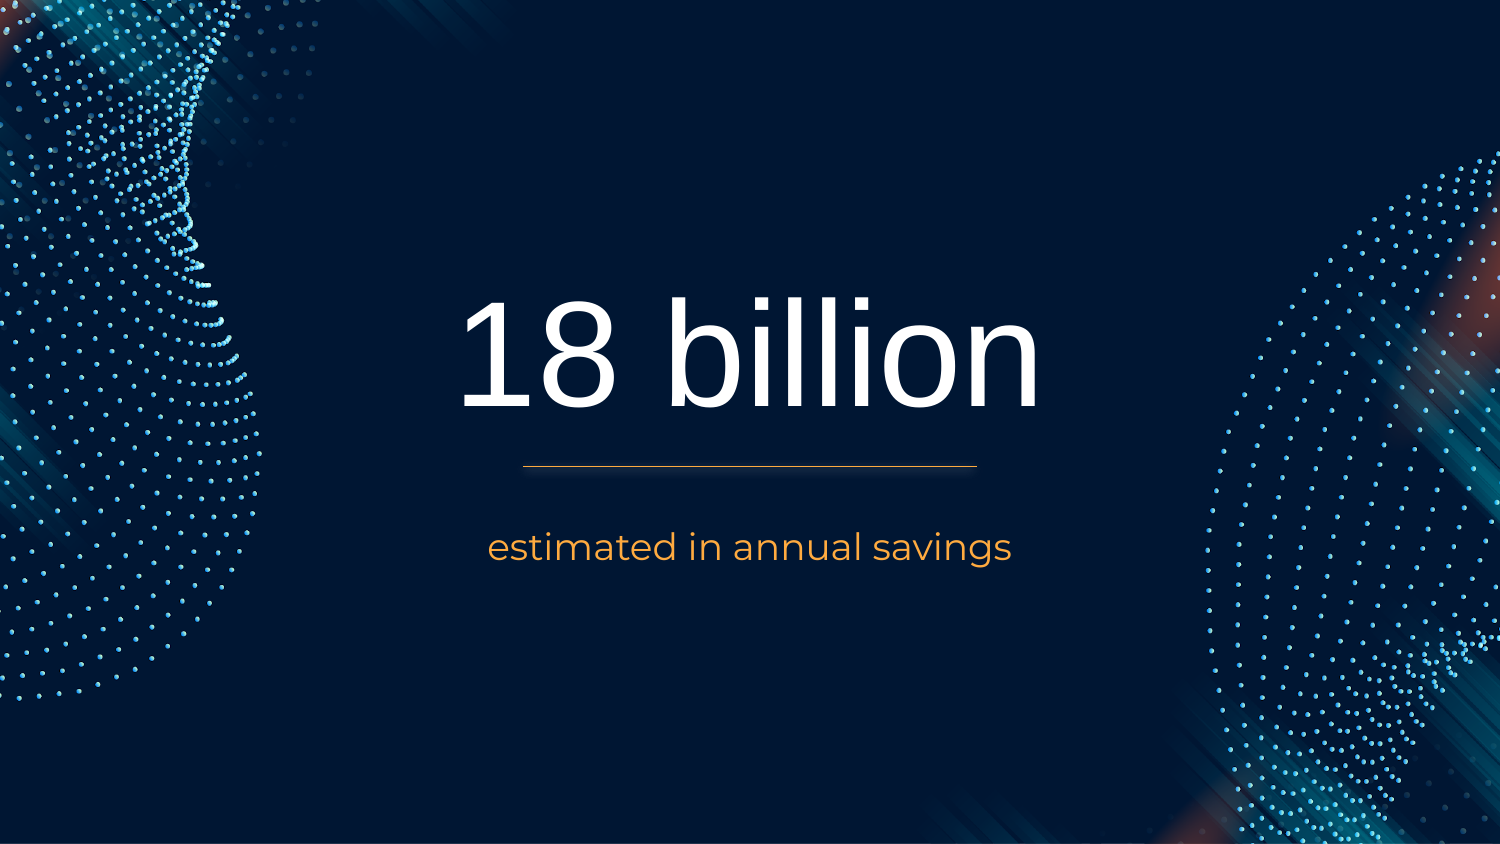

# 18 billion
estimated in annual savings